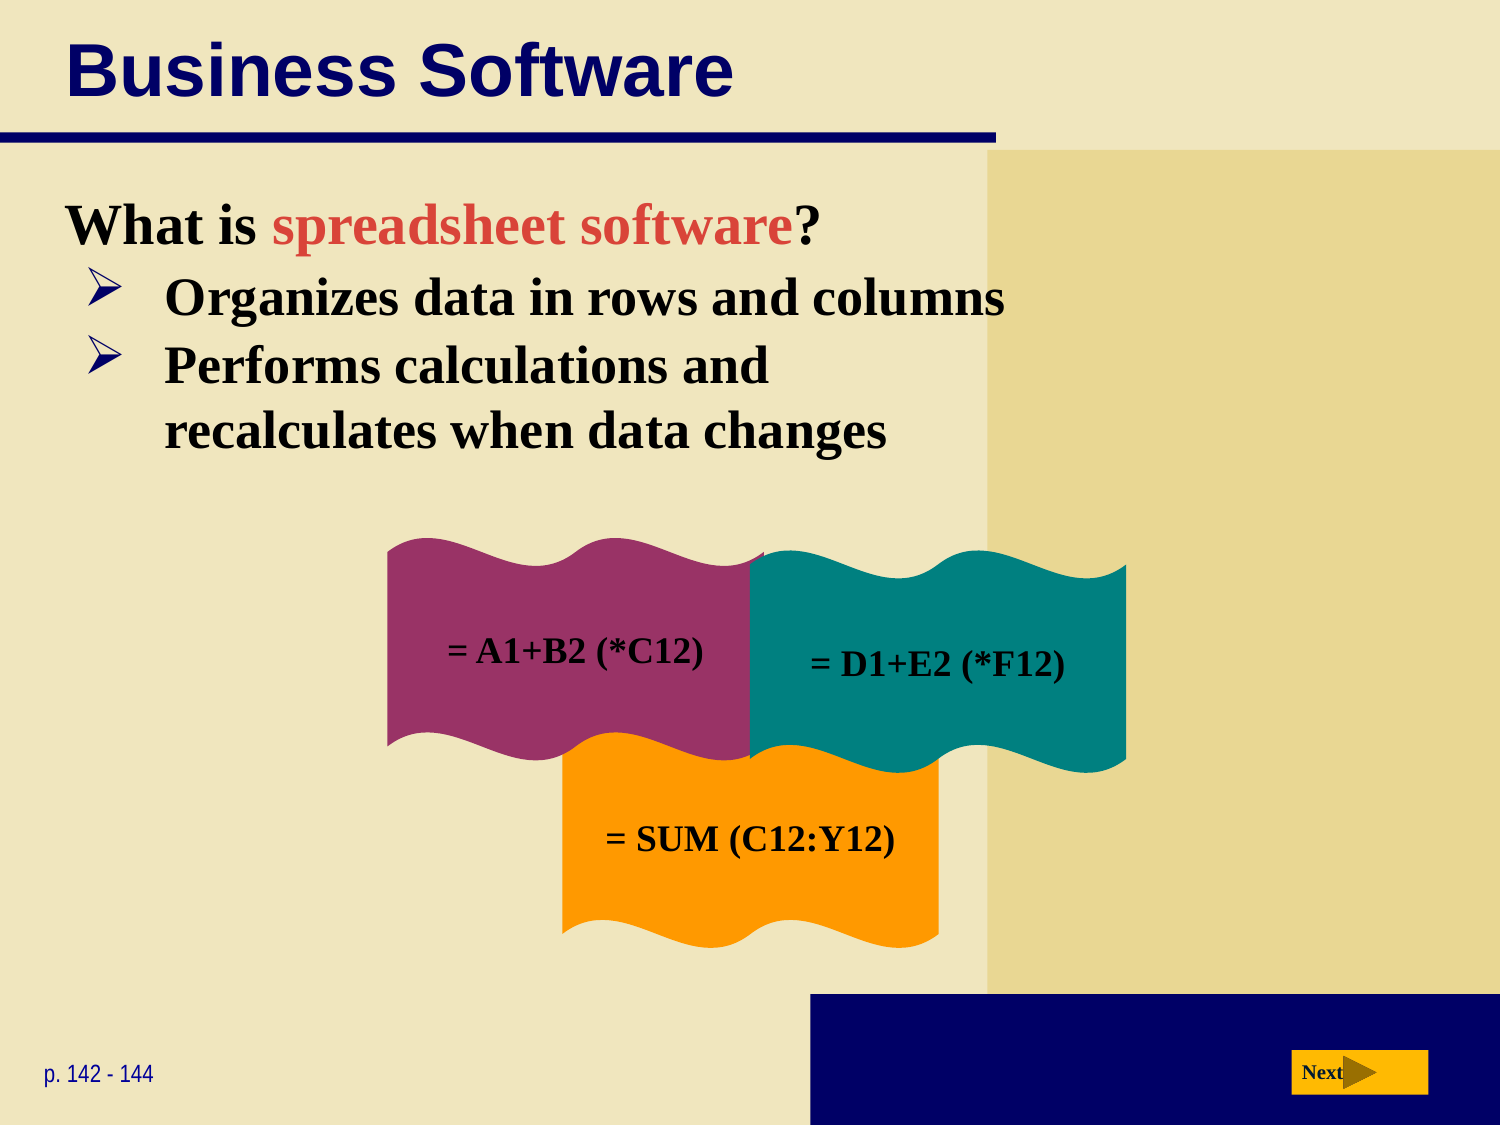

# Business Software
What is spreadsheet software?
Organizes data in rows and columns
Performs calculations and
recalculates when data changes

= A1+B2 (*C12)

= D1+E2 (*F12)

= SUM (C12:Y12)
p. 142 - 144

Next